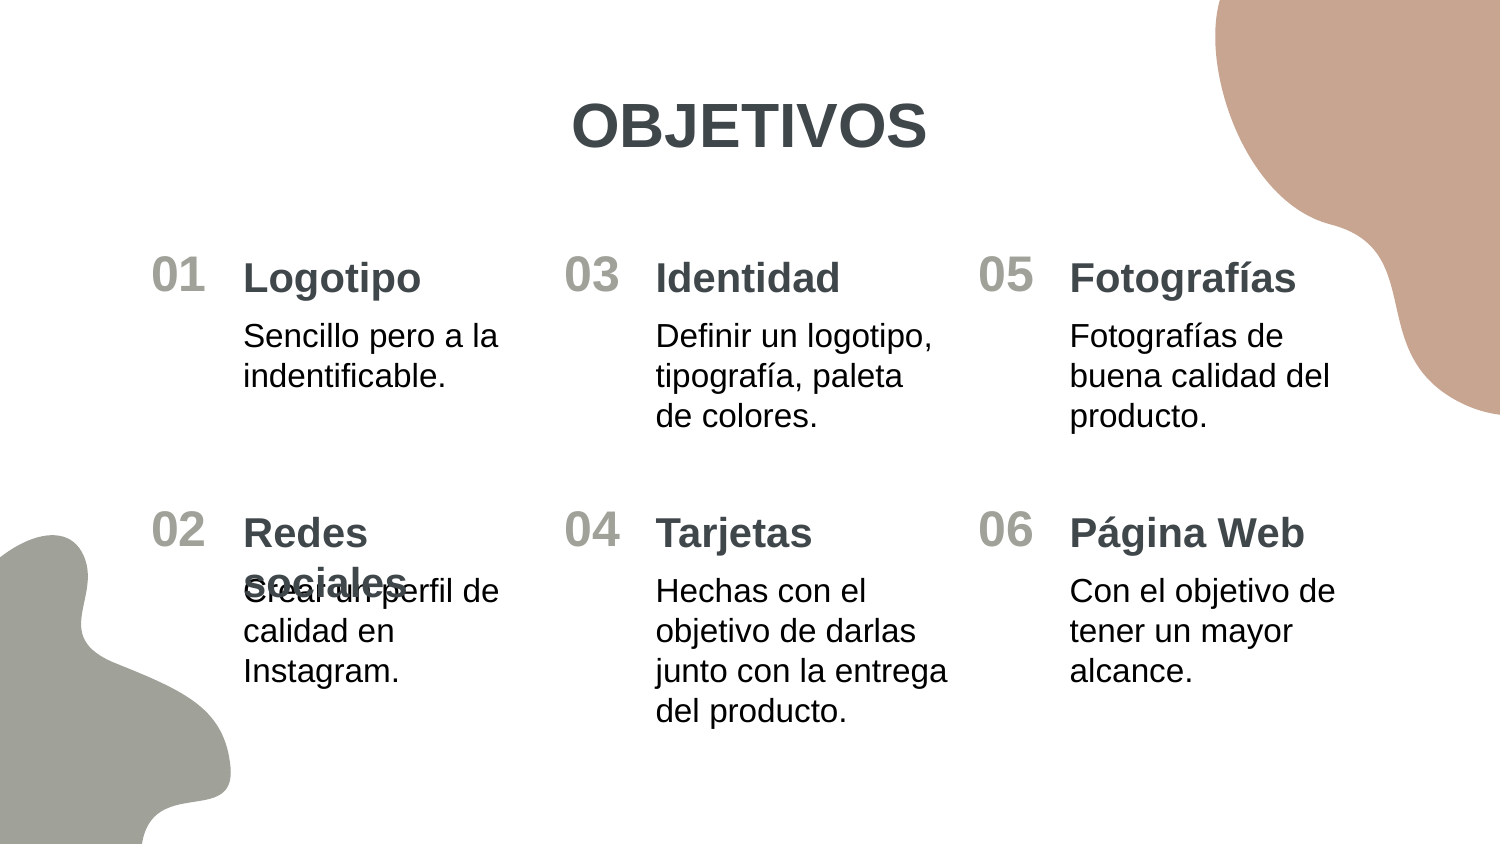

# OBJETIVOS
01
Logotipo
03
Identidad
05
Fotografías
Sencillo pero a la indentificable.
Definir un logotipo, tipografía, paleta de colores.
Fotografías de buena calidad del producto.
Redes sociales
02
04
06
Tarjetas
Página Web
Crear un perfil de calidad en Instagram.
Hechas con el objetivo de darlas junto con la entrega del producto.
Con el objetivo de tener un mayor alcance.